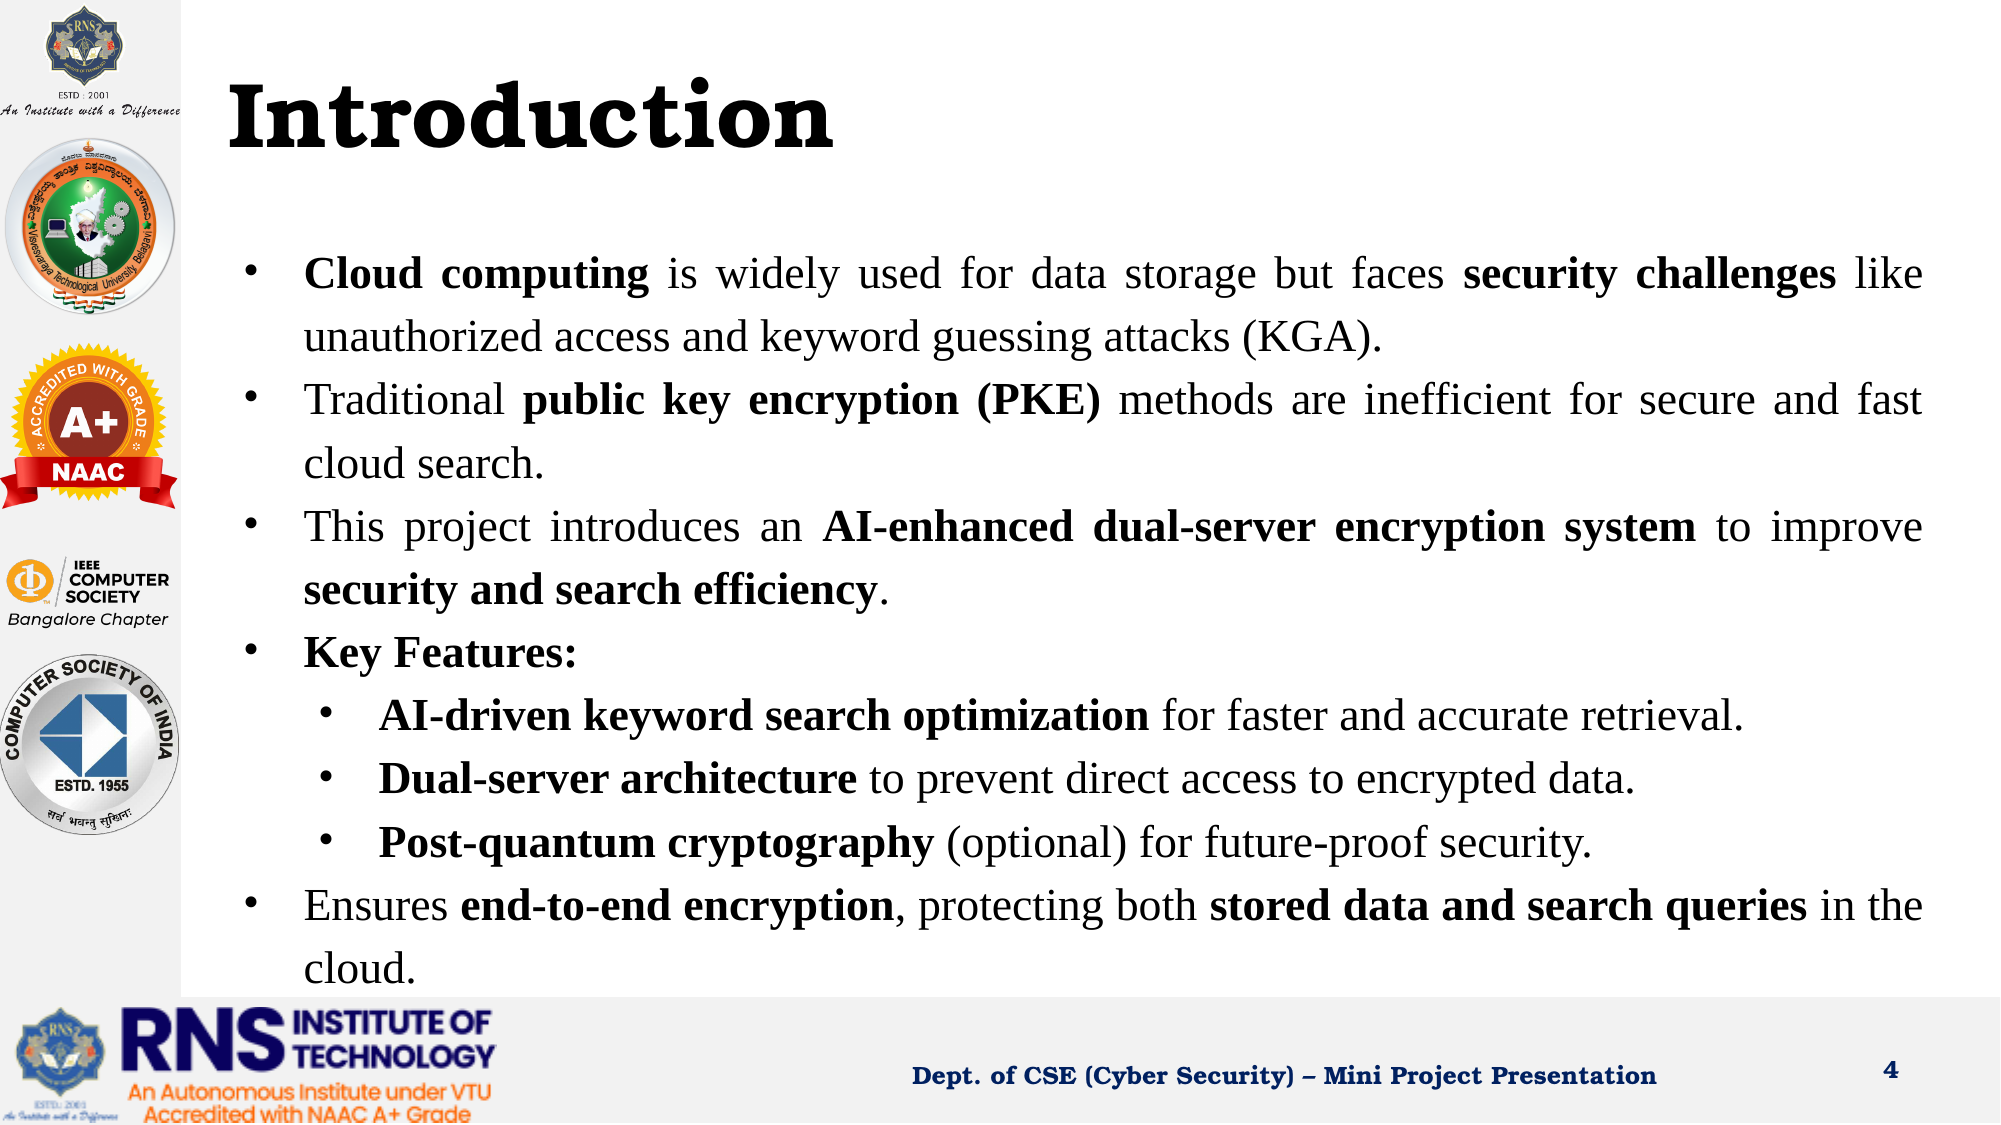

# Introduction
Cloud computing is widely used for data storage but faces security challenges like unauthorized access and keyword guessing attacks (KGA).
Traditional public key encryption (PKE) methods are inefficient for secure and fast cloud search.
This project introduces an AI-enhanced dual-server encryption system to improve security and search efficiency.
Key Features:
AI-driven keyword search optimization for faster and accurate retrieval.
Dual-server architecture to prevent direct access to encrypted data.
Post-quantum cryptography (optional) for future-proof security.
Ensures end-to-end encryption, protecting both stored data and search queries in the cloud.
4
Dept. of CSE (Cyber Security) – Mini Project Presentation